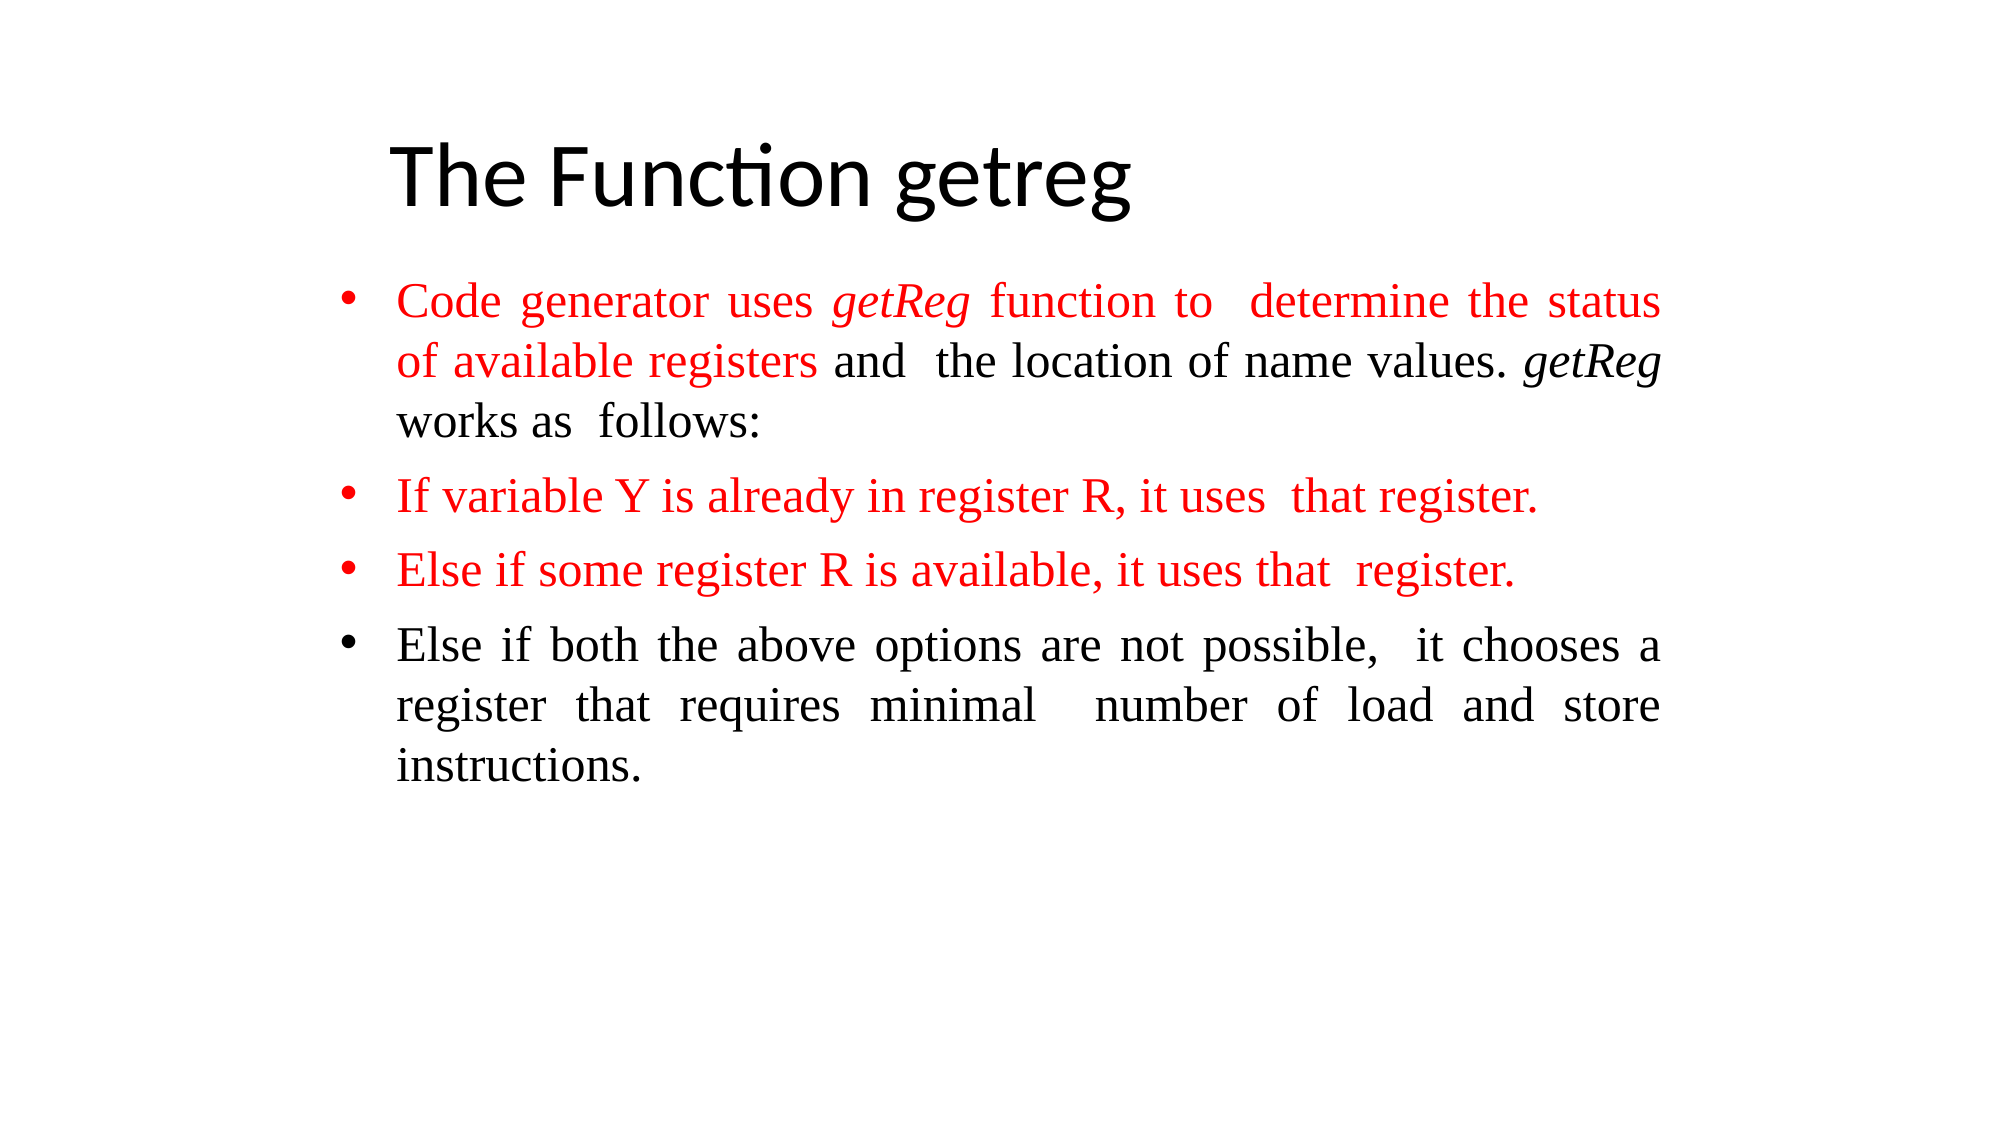

# The Function getreg
Code generator uses getReg function to  determine the status of available registers and  the location of name values. getReg works as  follows:
If variable Y is already in register R, it uses  that register.
Else if some register R is available, it uses that  register.
Else if both the above options are not possible,  it chooses a register that requires minimal  number of load and store instructions.